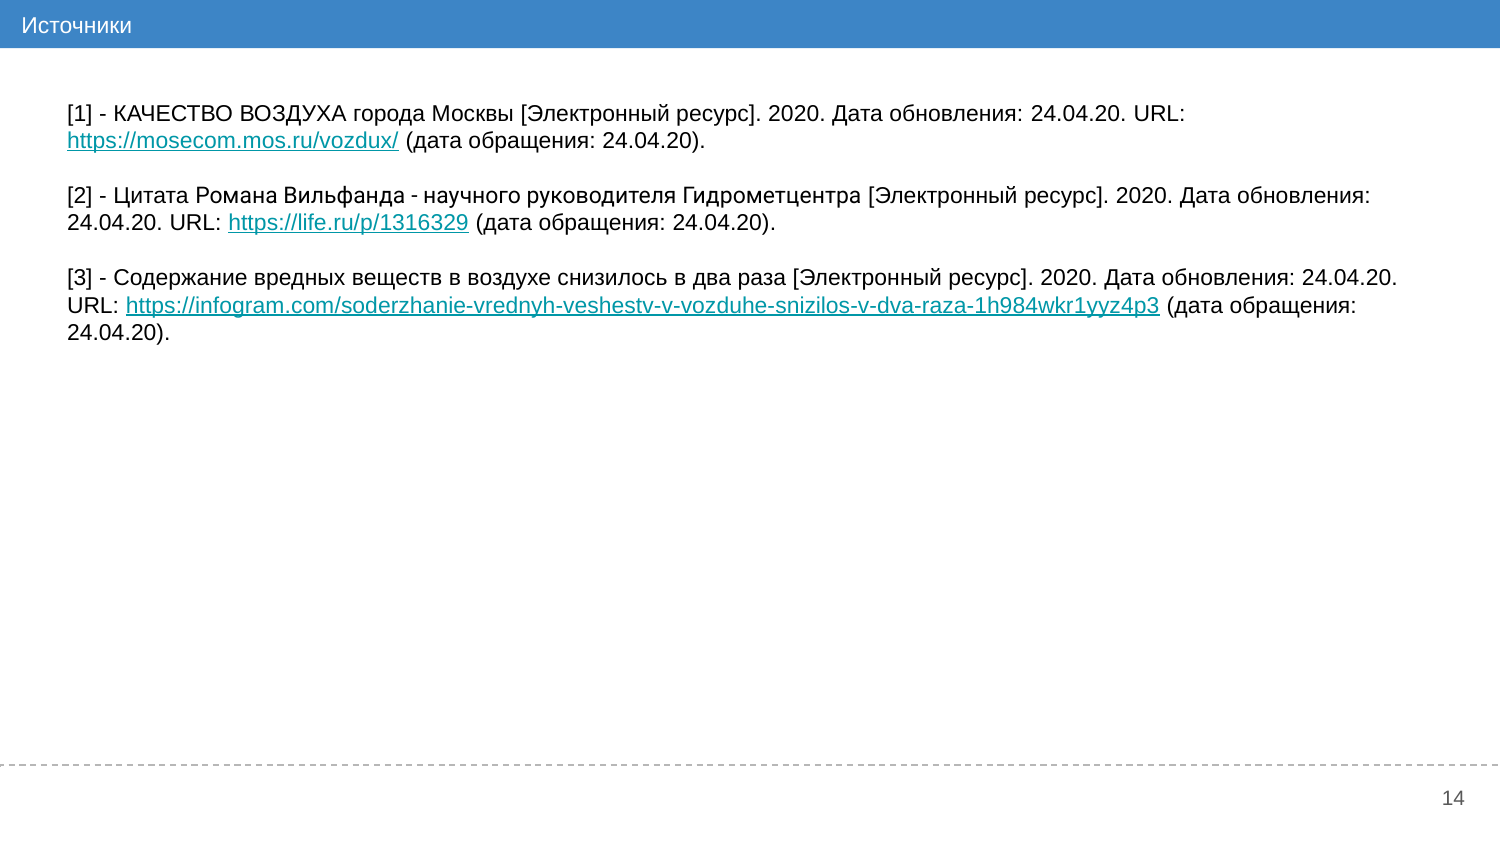

Источники
[1] - КАЧЕСТВО ВОЗДУХА города Москвы [Электронный ресурс]. 2020. Дата обновления: 24.04.20. URL: https://mosecom.mos.ru/vozdux/ (дата обращения: 24.04.20).

[2] - Цитата Романа Вильфанда - научного руководителя Гидрометцентра [Электронный ресурс]. 2020. Дата обновления: 24.04.20. URL: https://life.ru/p/1316329 (дата обращения: 24.04.20).

[3] - Содержание вредных веществ в воздухе снизилось в два раза [Электронный ресурс]. 2020. Дата обновления: 24.04.20. URL: https://infogram.com/soderzhanie-vrednyh-veshestv-v-vozduhe-snizilos-v-dva-raza-1h984wkr1yyz4p3 (дата обращения: 24.04.20).

14